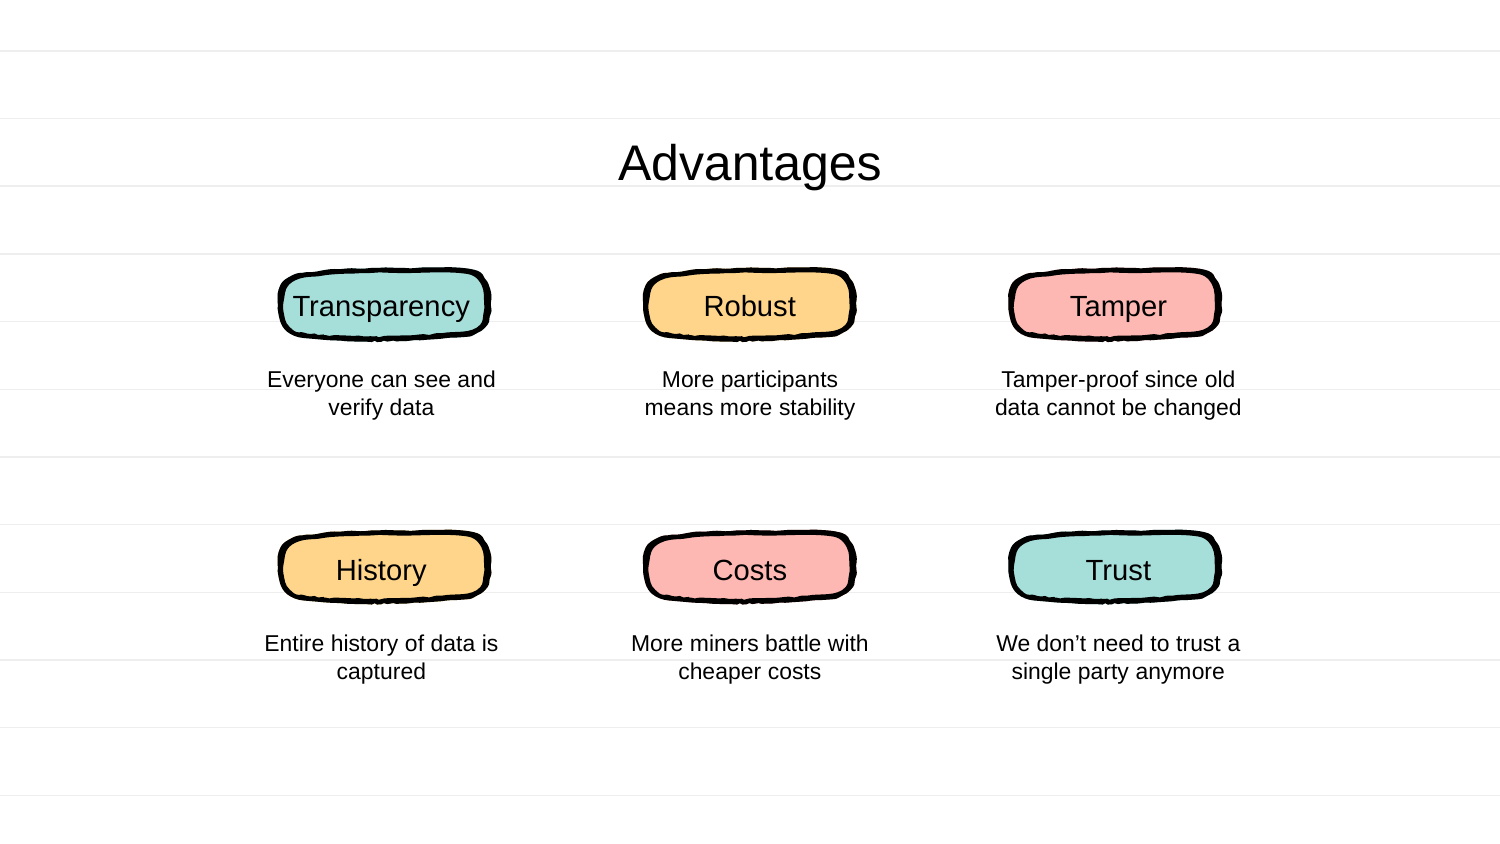

Advantages
# Transparency
Robust
Tamper

Everyone can see and verify data
More participants means more stability
Tamper-proof since old data cannot be changed
History
Costs
Trust

Entire history of data is captured
More miners battle with cheaper costs
We don’t need to trust a single party anymore